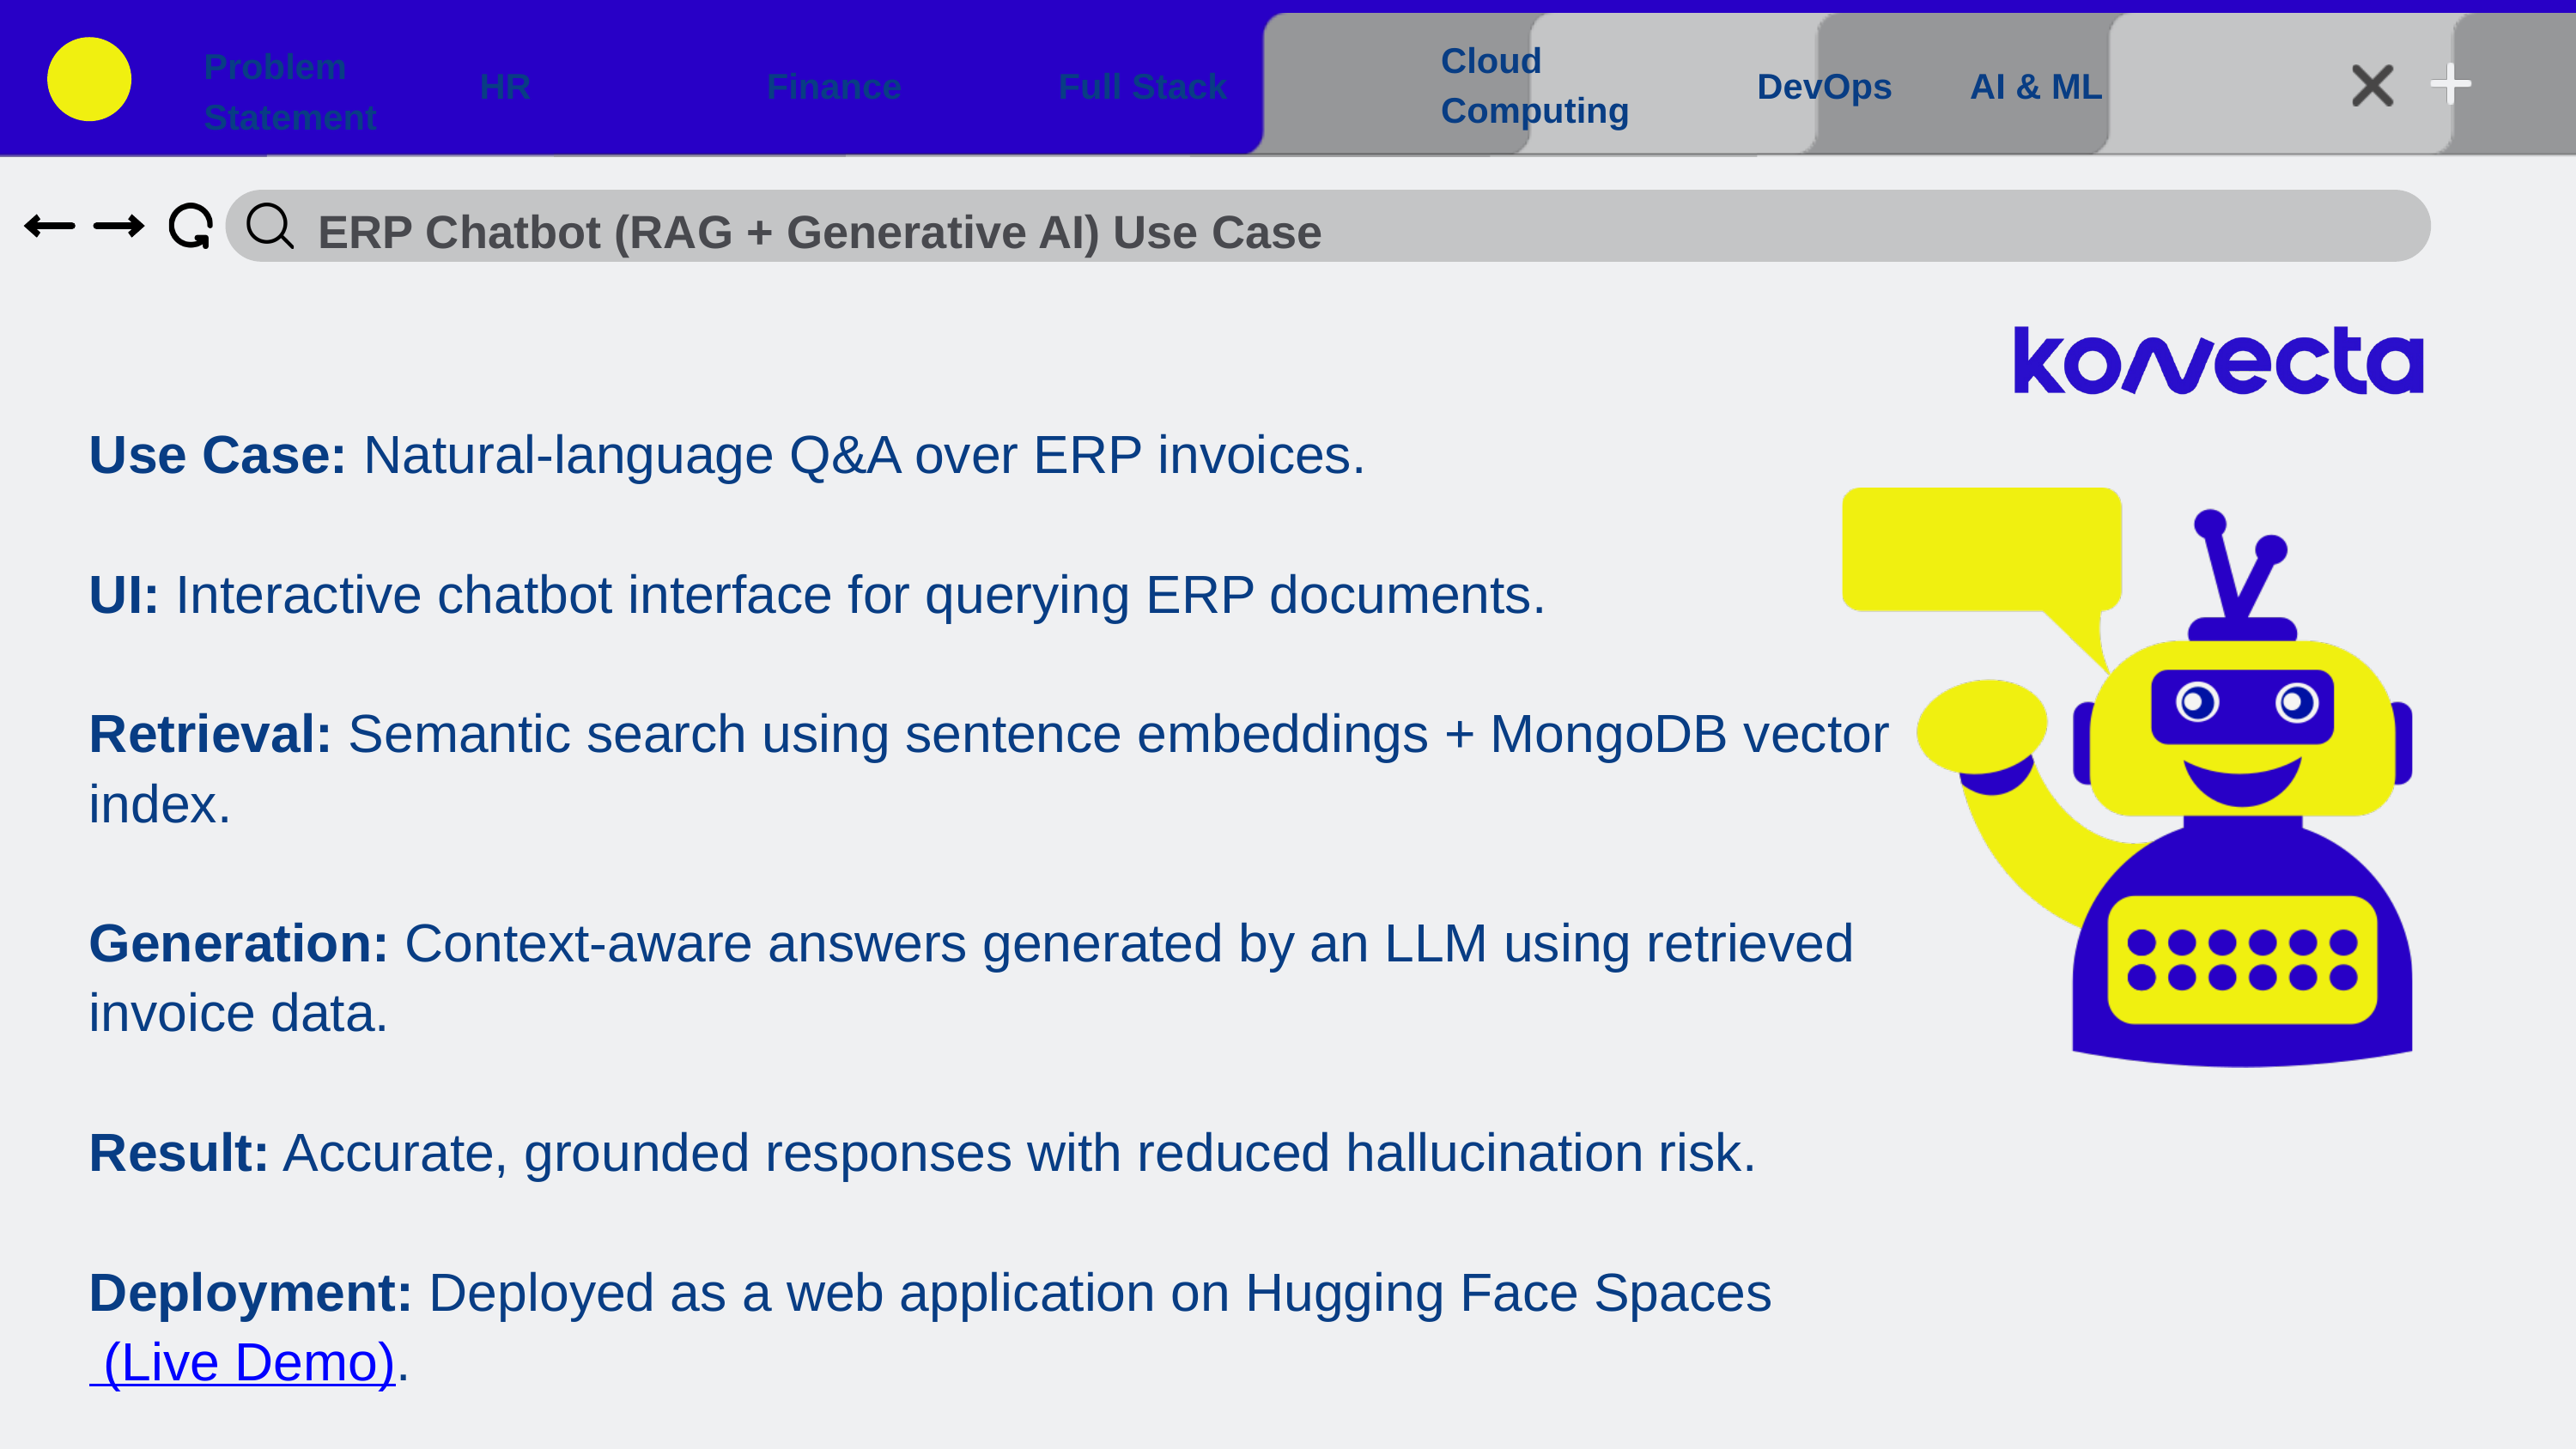

Cloud Computing
Problem Statement

HR
Finance
Full Stack
DevOps
AI & ML

ERP Chatbot (RAG + Generative AI) Use Case

Use Case: Natural-language Q&A over ERP invoices.

UI: Interactive chatbot interface for querying ERP documents.

Retrieval: Semantic search using sentence embeddings + MongoDB vector index.

Generation: Context-aware answers generated by an LLM using retrieved invoice data.

Result: Accurate, grounded responses with reduced hallucination risk.

Deployment: Deployed as a web application on Hugging Face Spaces (Live Demo).